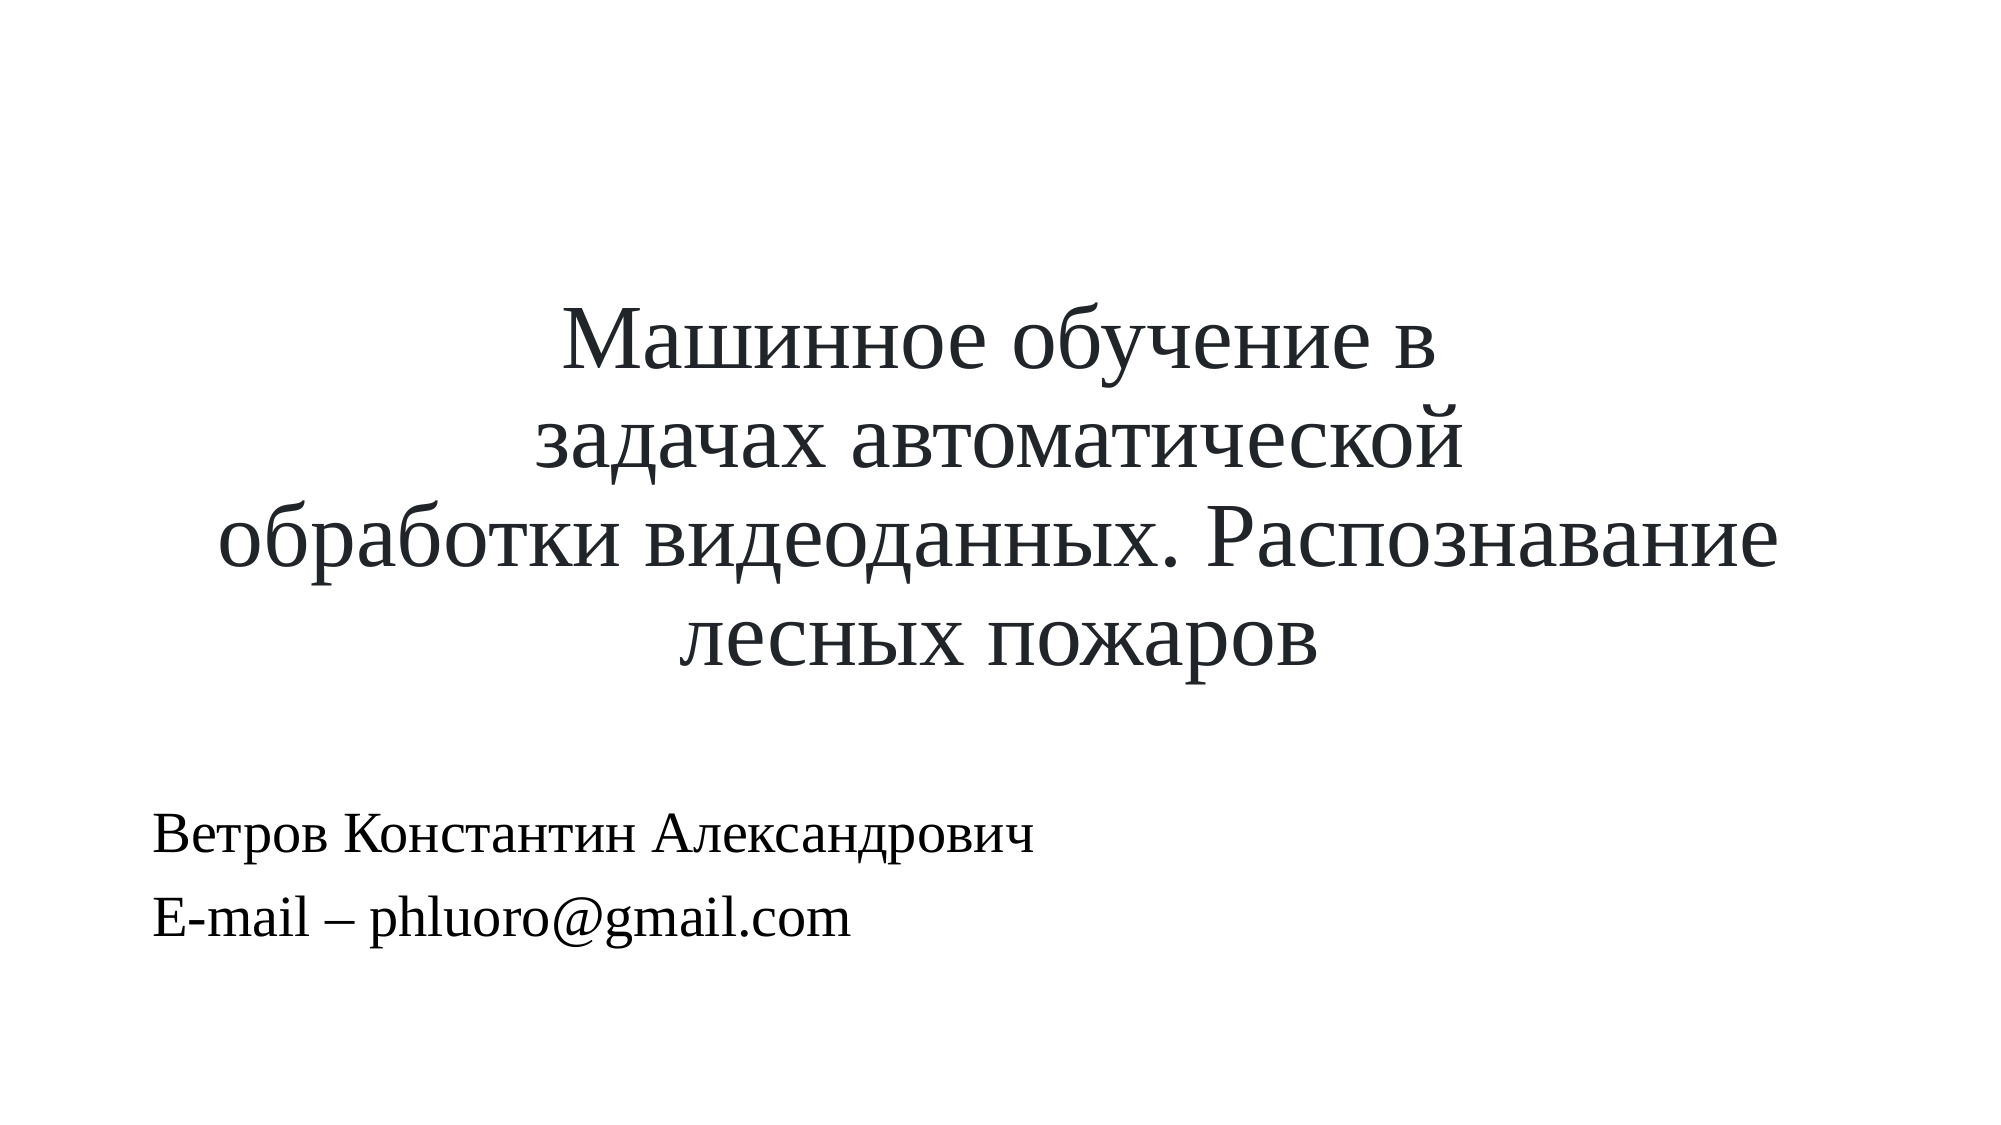

# Машинное обучение в задачах автоматической обработки видеоданных. Распознавание лесных пожаров

Ветров Константин Александрович
E-mail – phluoro@gmail.com